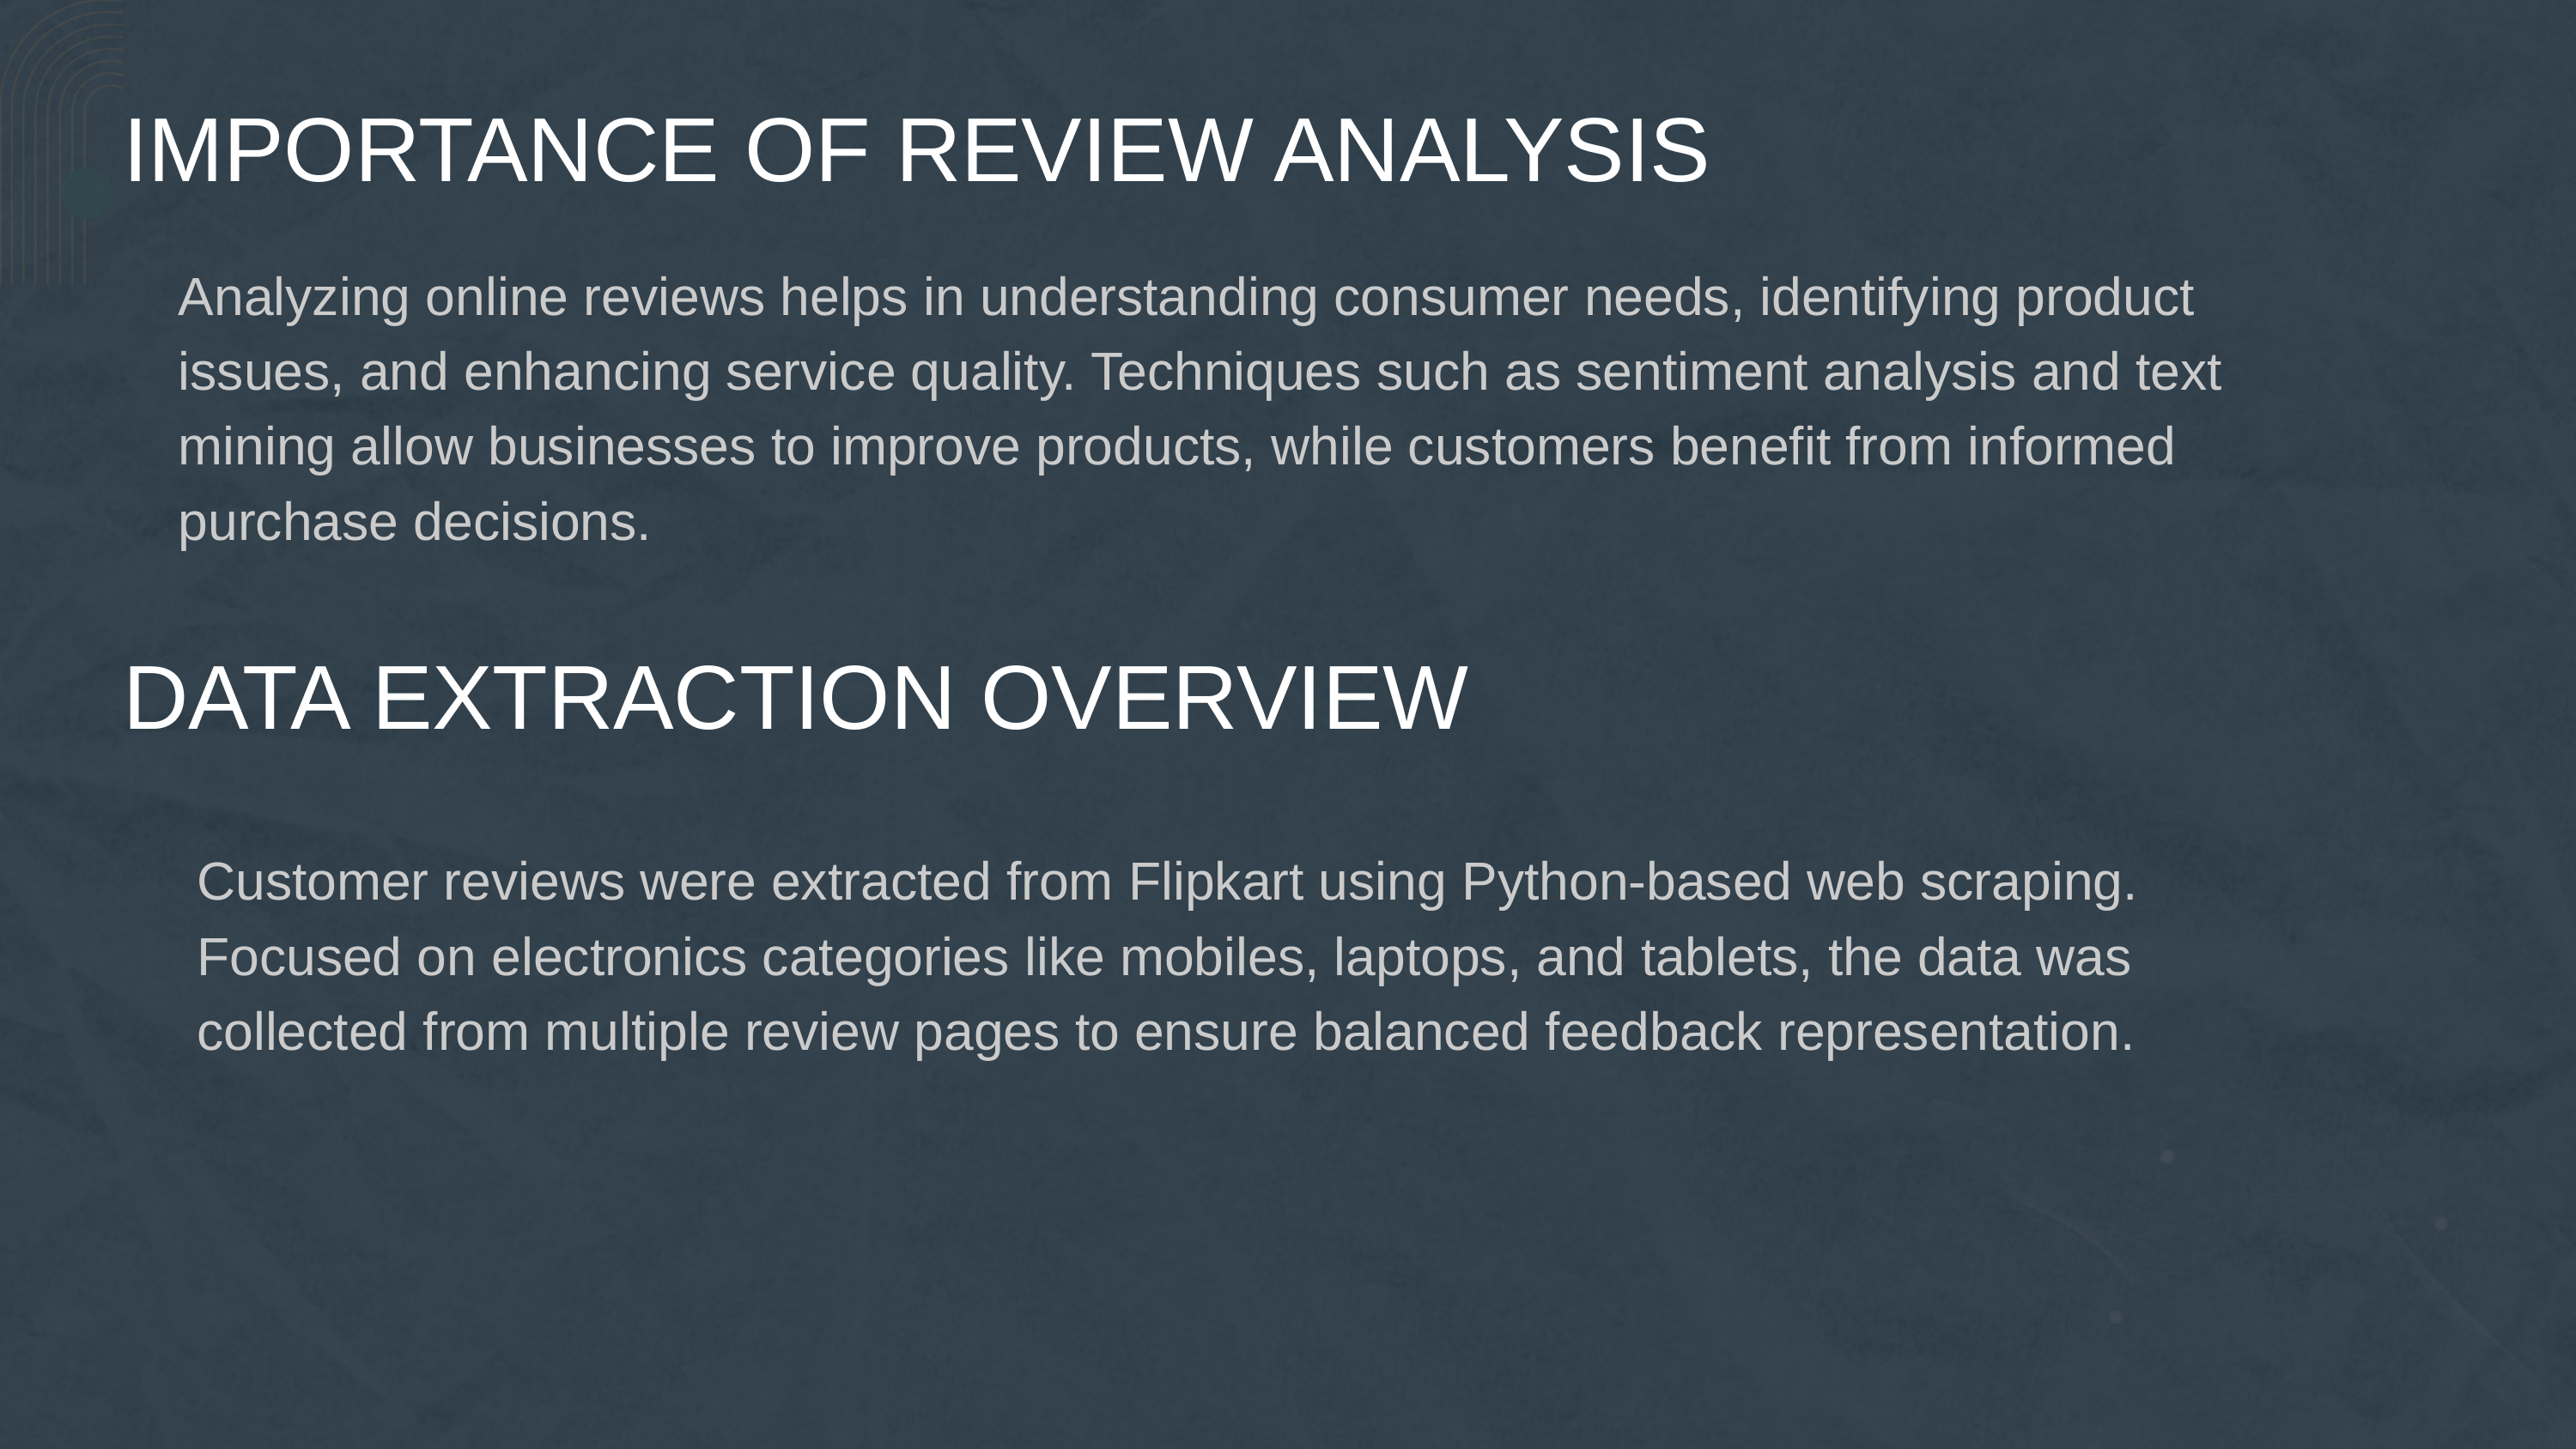

IMPORTANCE OF REVIEW ANALYSIS
Analyzing online reviews helps in understanding consumer needs, identifying product issues, and enhancing service quality. Techniques such as sentiment analysis and text mining allow businesses to improve products, while customers benefit from informed purchase decisions.
DATA EXTRACTION OVERVIEW
Customer reviews were extracted from Flipkart using Python-based web scraping. Focused on electronics categories like mobiles, laptops, and tablets, the data was collected from multiple review pages to ensure balanced feedback representation.